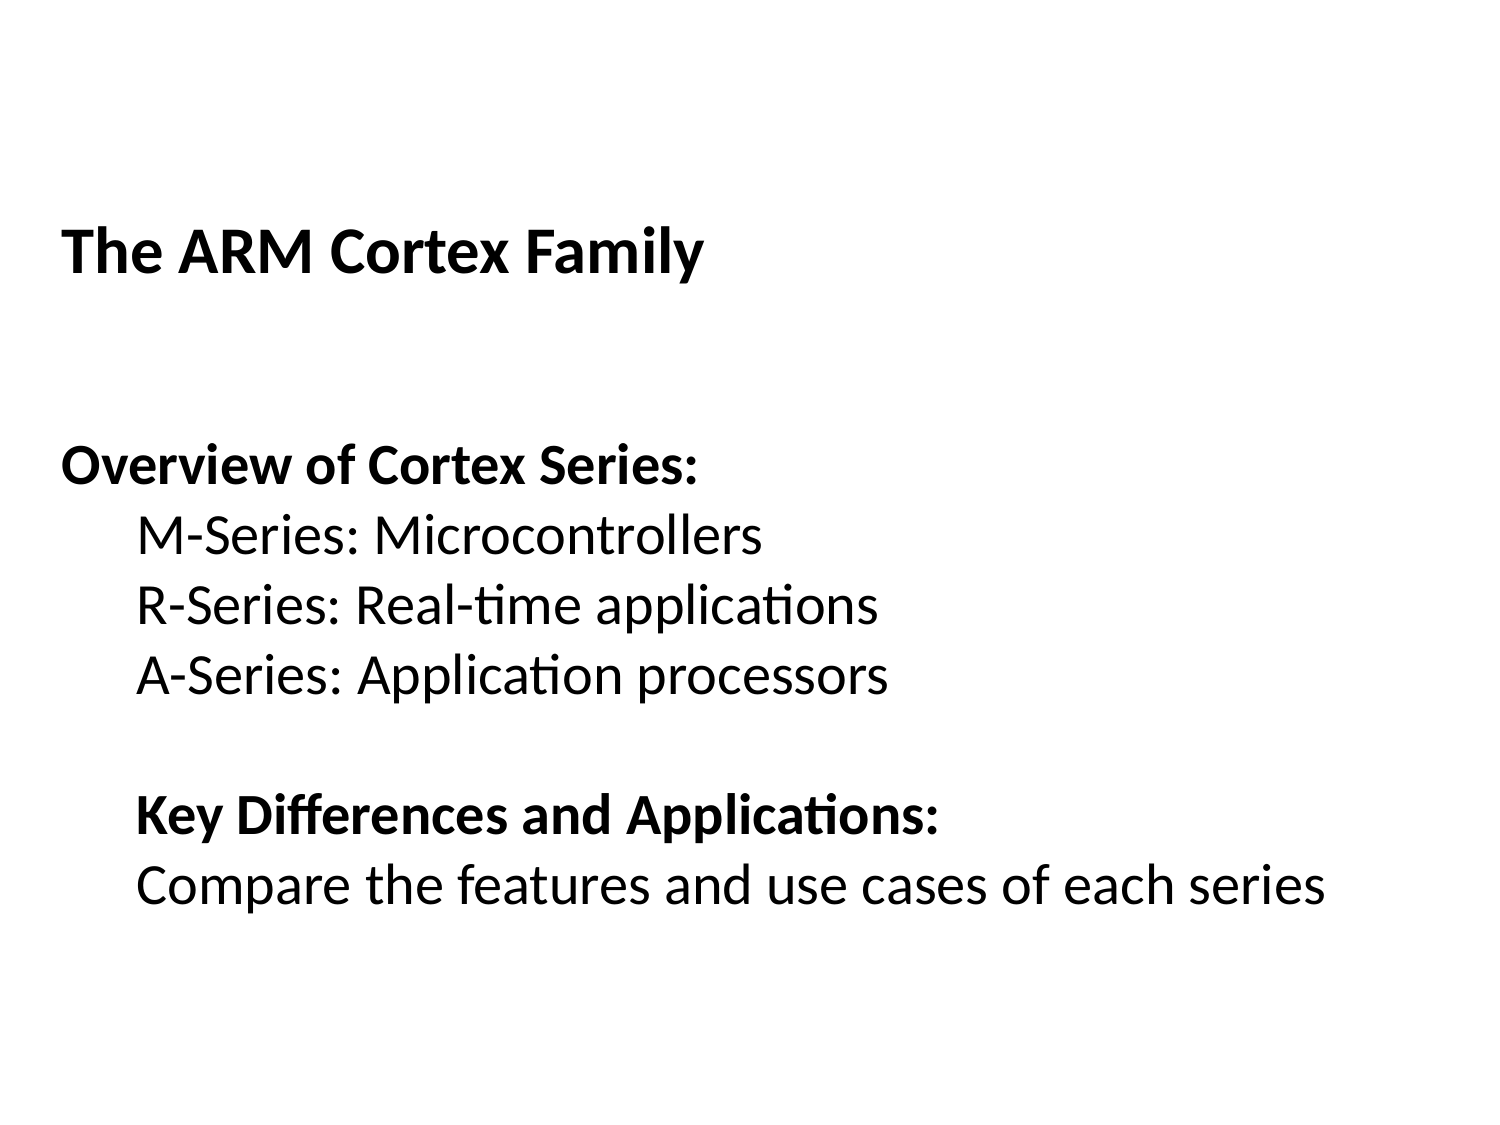

The ARM Cortex Family

Overview of Cortex Series:
M-Series: Microcontrollers
R-Series: Real-time applications
A-Series: Application processors

Key Differences and Applications:
Compare the features and use cases of each series